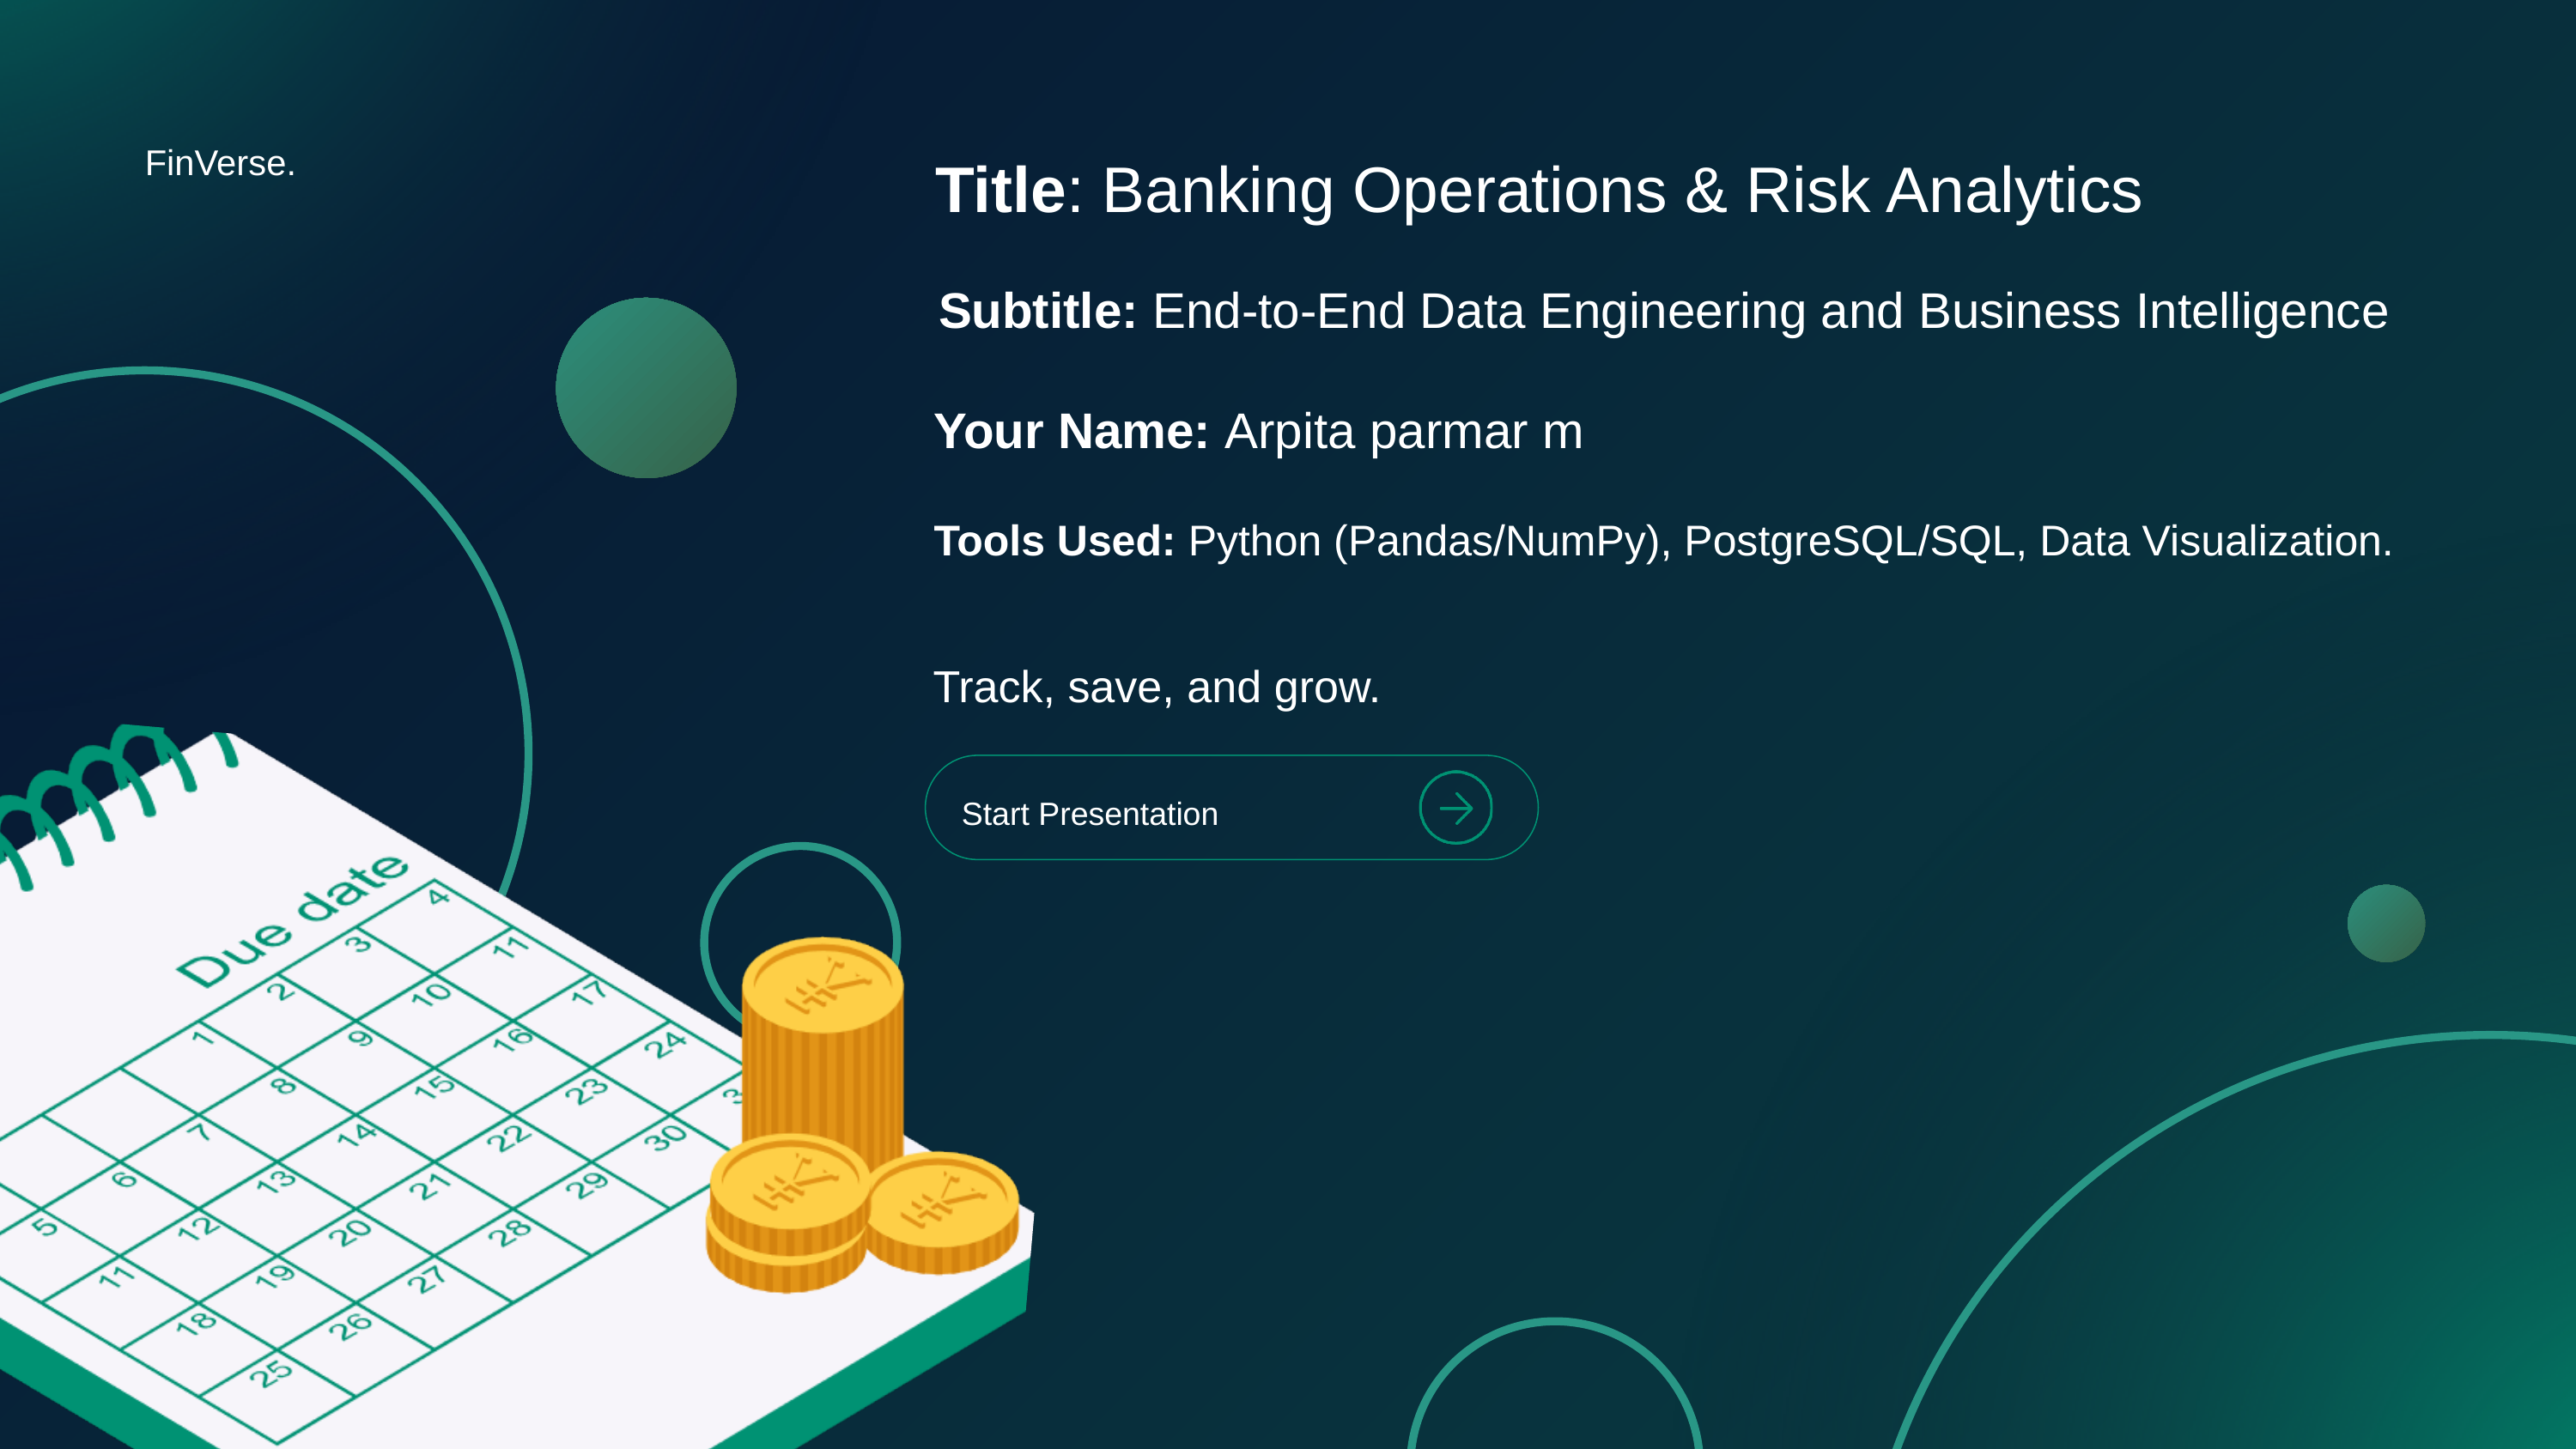

Title: Banking Operations & Risk Analytics

 Subtitle: End-to-End Data Engineering and Business Intelligence

FinVerse.
Your Name: Arpita parmar m

Tools Used: Python (Pandas/NumPy), PostgreSQL/SQL, Data Visualization.

Track, save, and grow.

Start Presentation